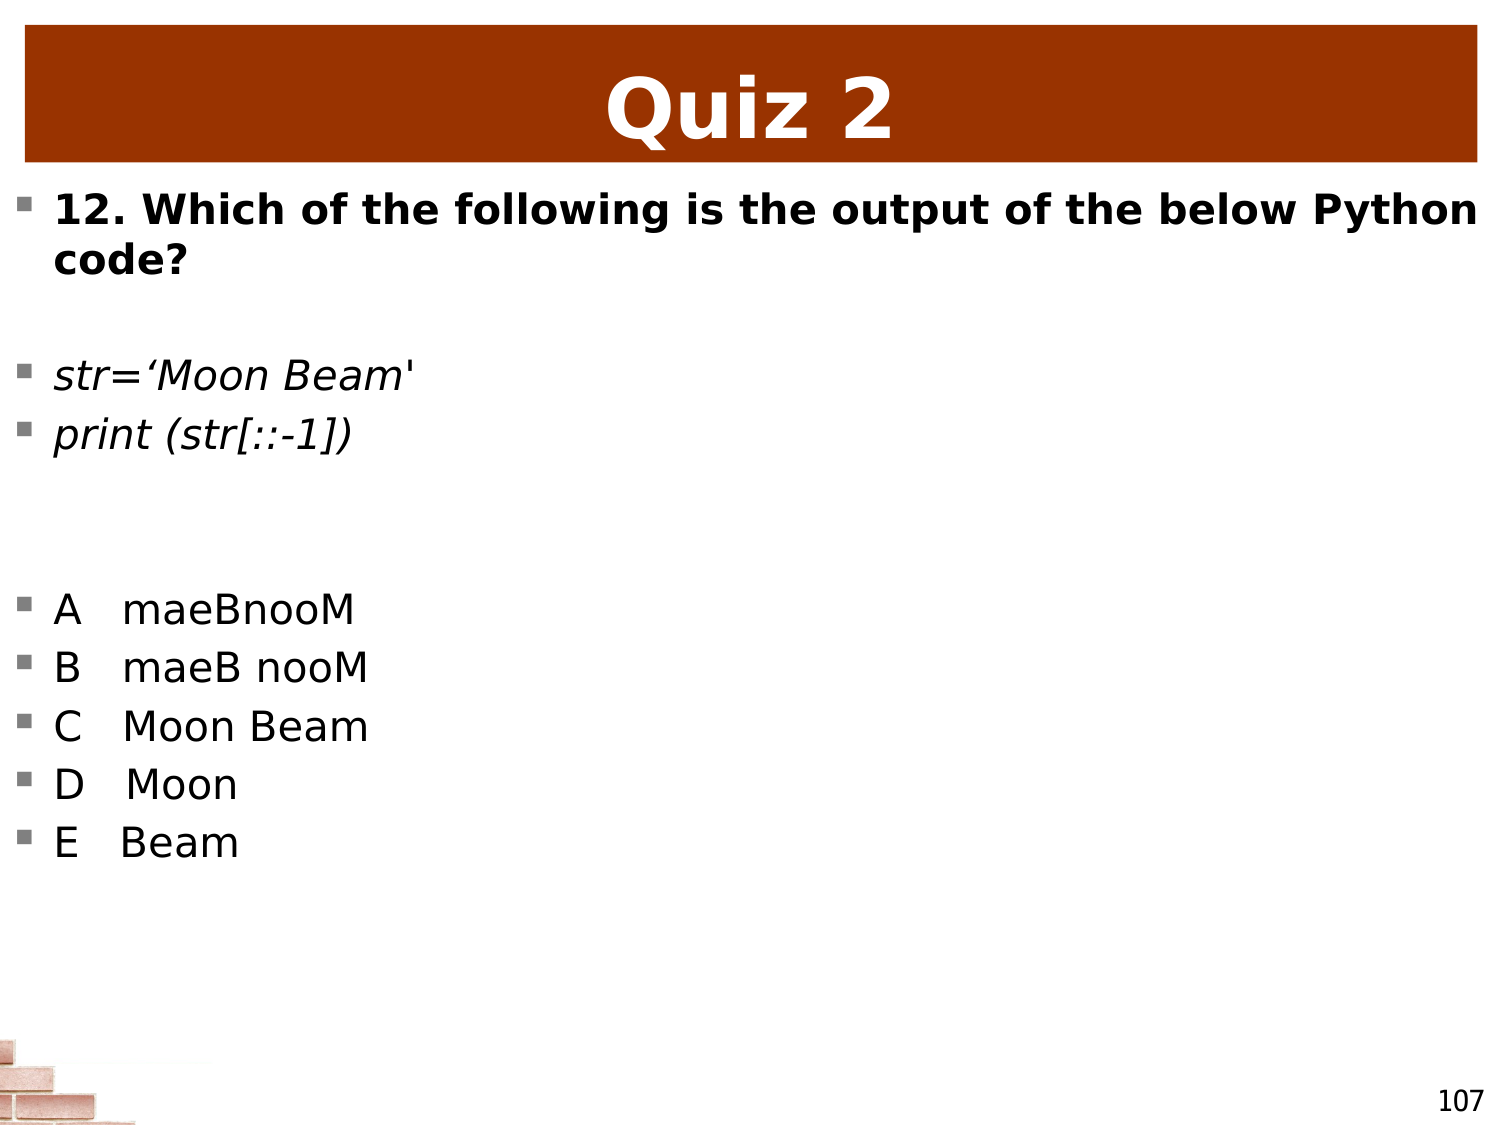

# Quiz 2
12. Which of the following is the output of the below Python code?

str=‘Moon Beam'
print (str[::-1])

A   maeBnooM
B   maeB nooM
C   Moon Beam
D   Moon
E   Beam
107